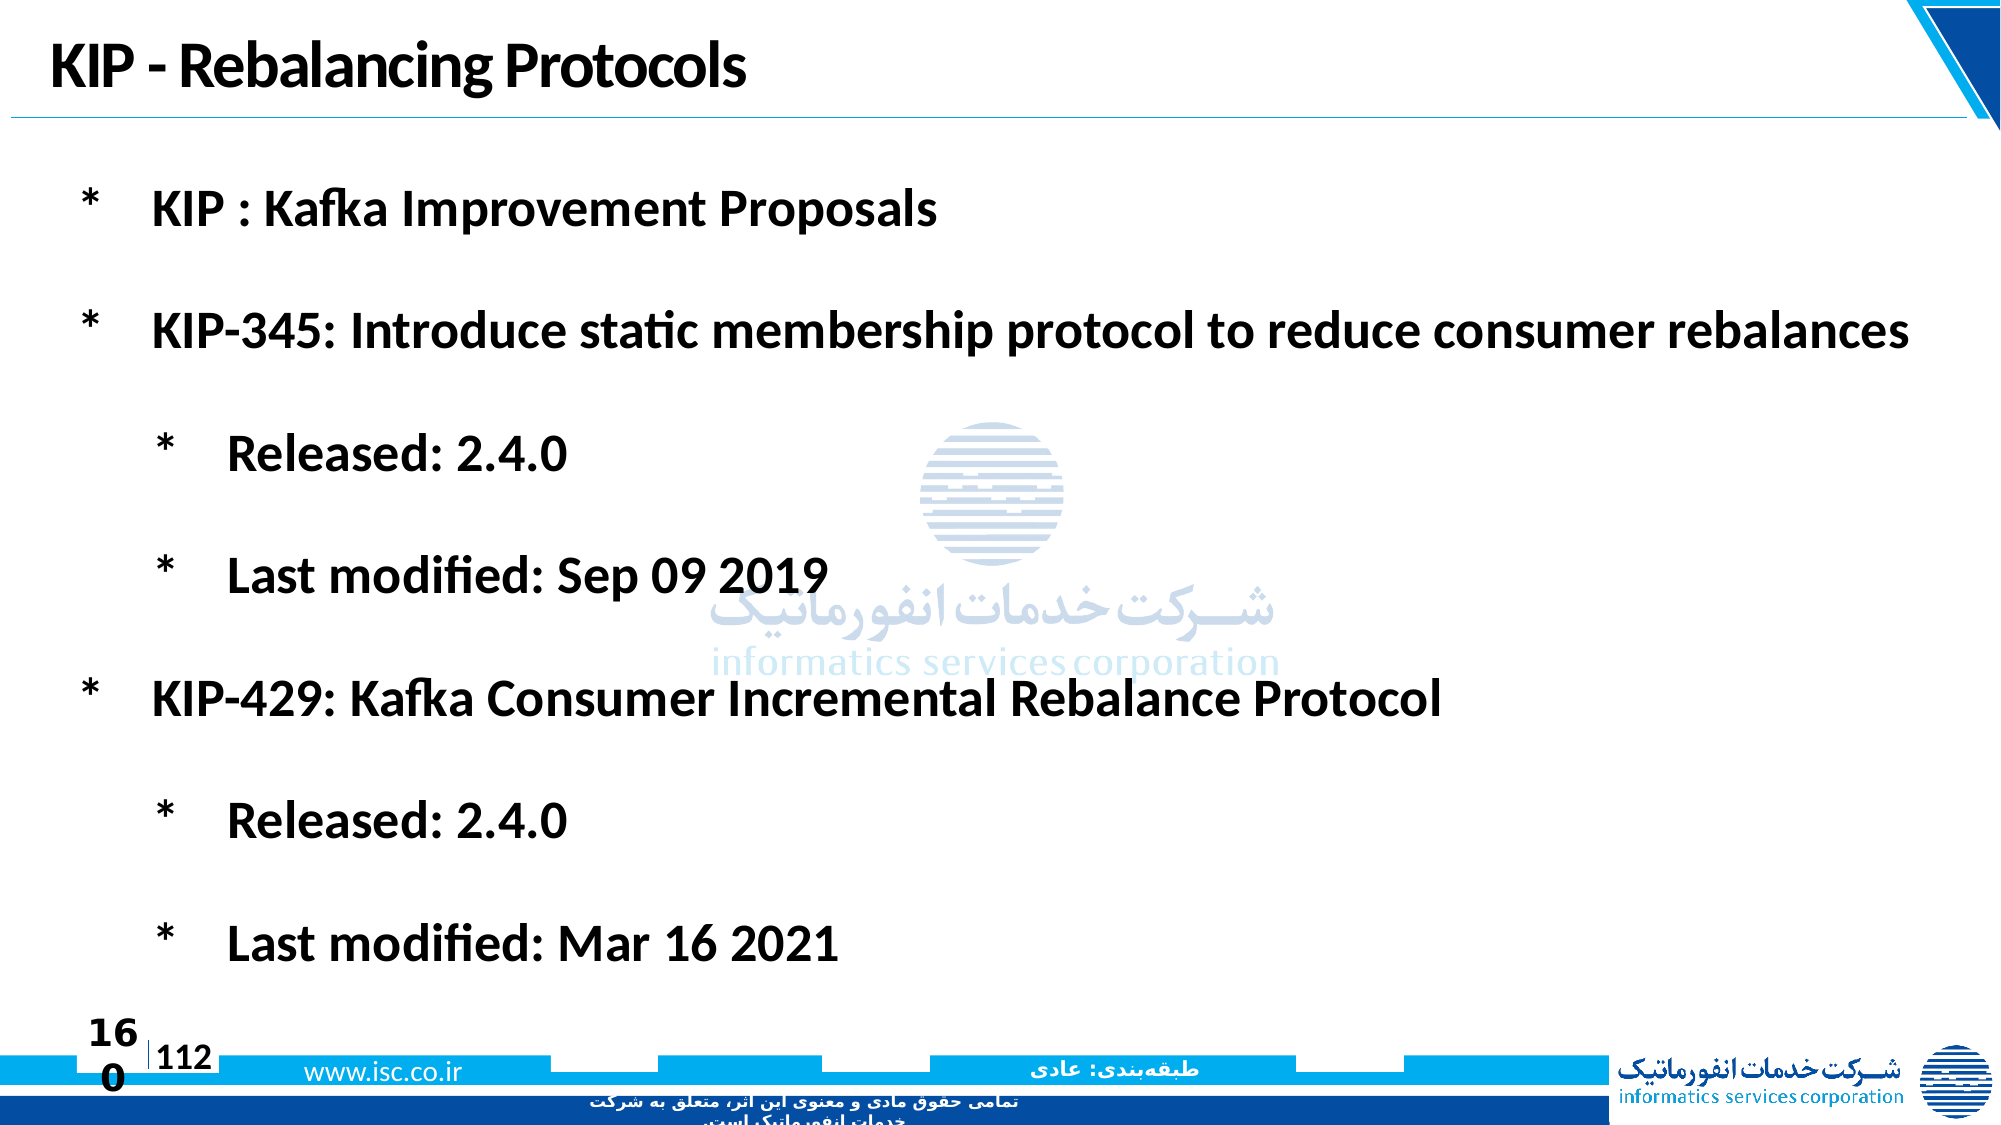

# KIP - Rebalancing Protocols
*	KIP : Kafka Improvement Proposals
*	KIP-345: Introduce static membership protocol to reduce consumer rebalances
	*	Released: 2.4.0
	*	Last modified: Sep 09 2019
*	KIP-429: Kafka Consumer Incremental Rebalance Protocol
	*	Released: 2.4.0
	*	Last modified: Mar 16 2021